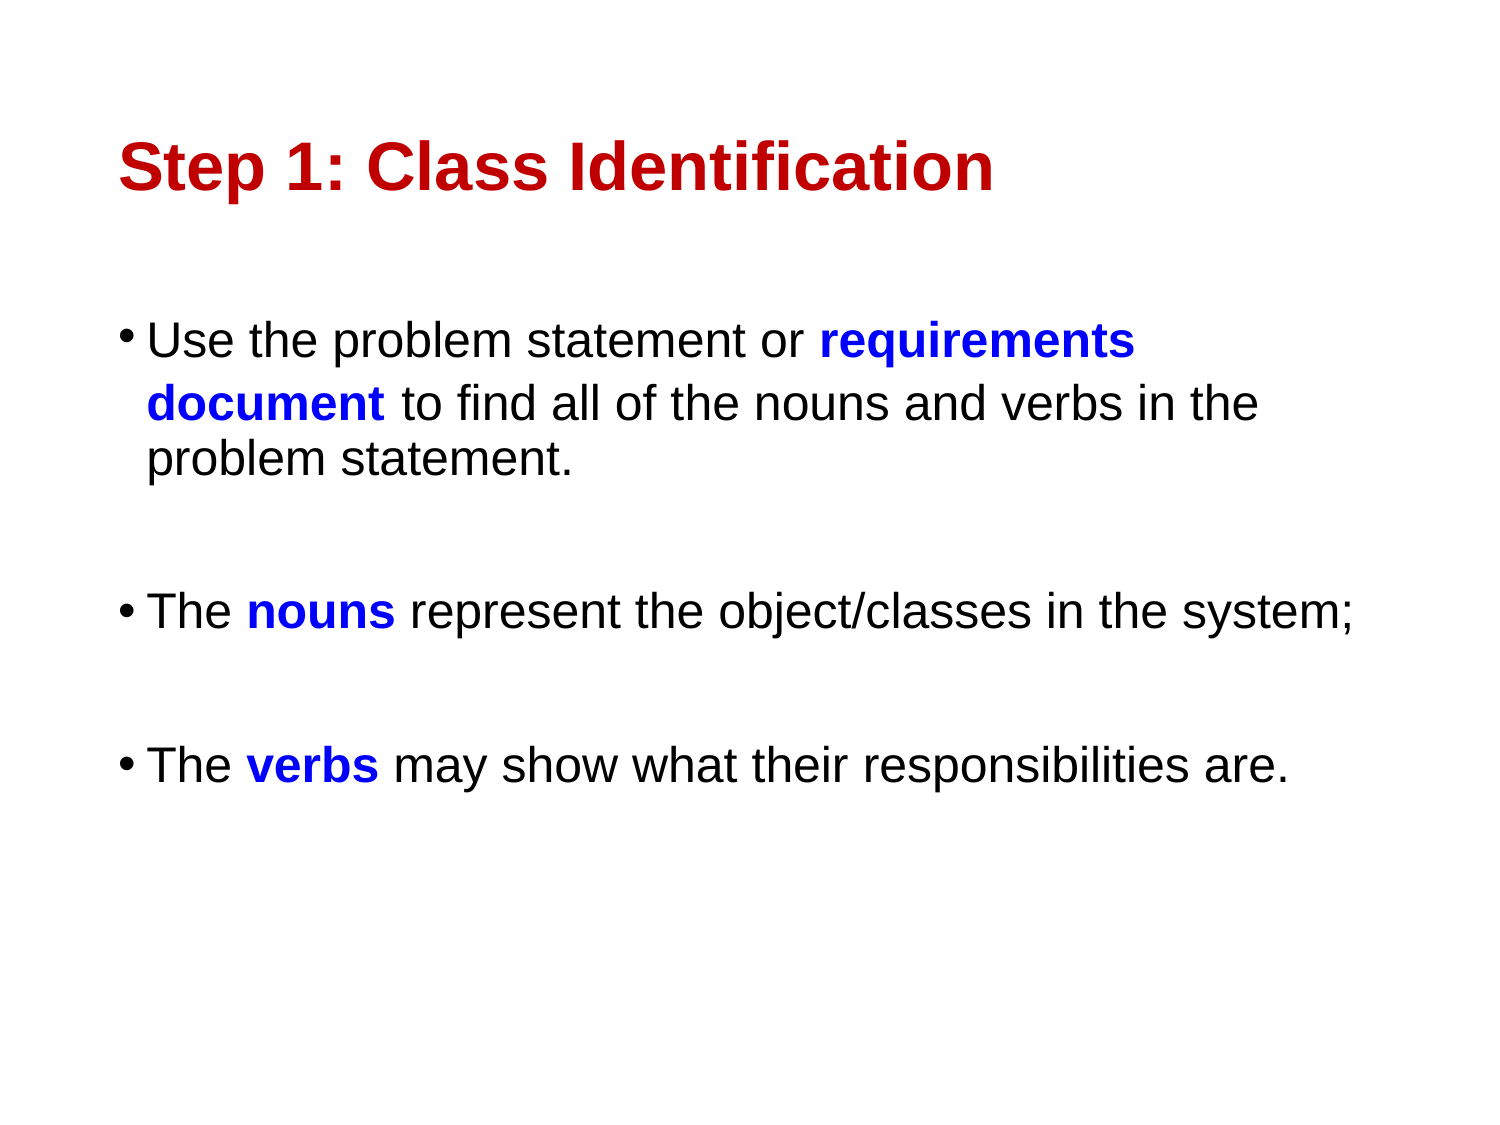

# Step 1: Class Identification
Use the problem statement or requirements document to find all of the nouns and verbs in the problem statement.

The nouns represent the object/classes in the system;

The verbs may show what their responsibilities are.